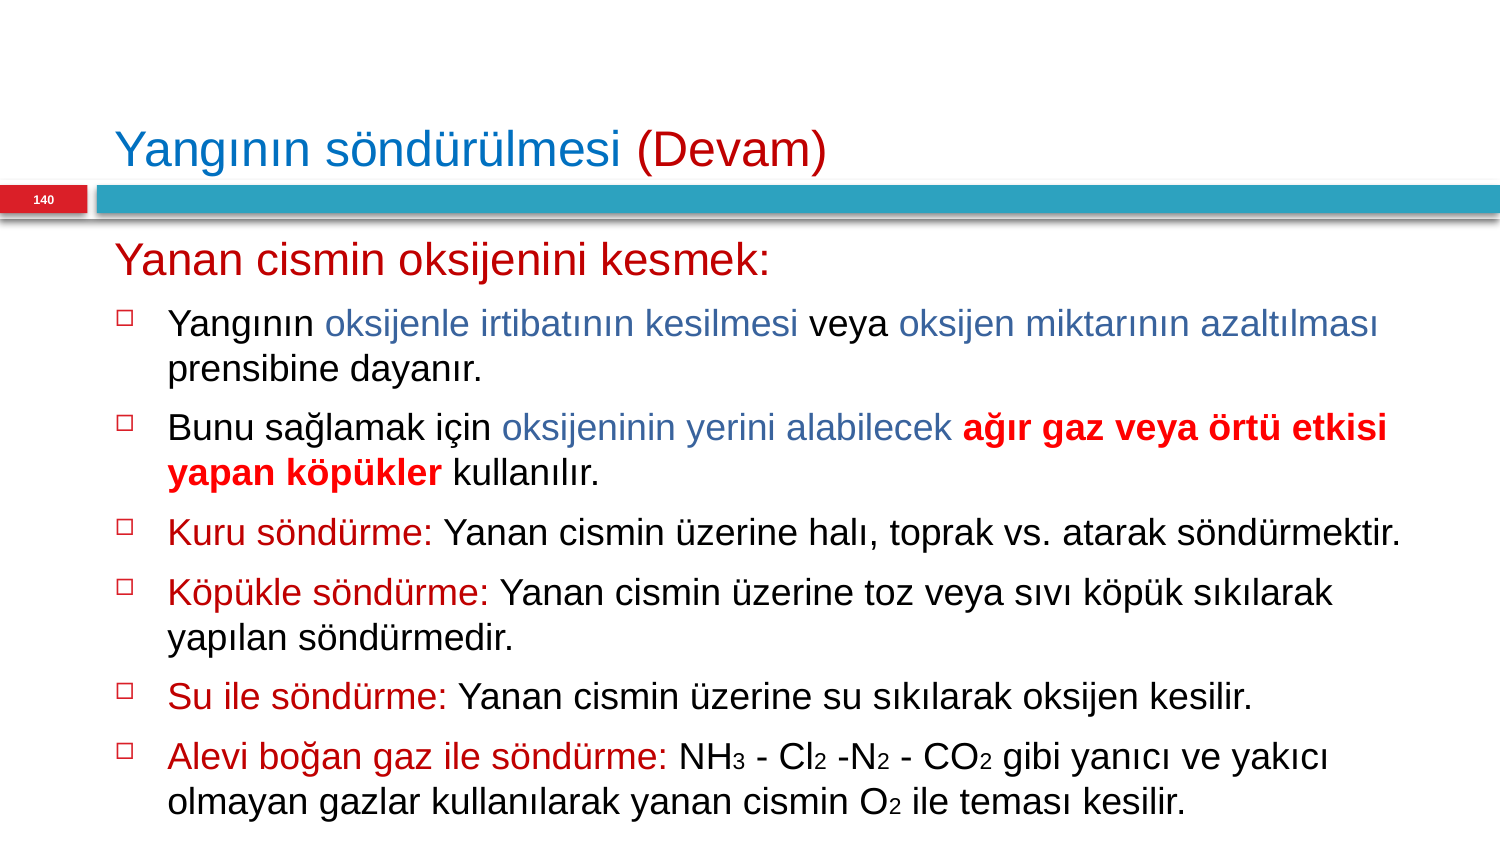

# Yangının söndürülmesi (Devam)
140
Yanan cismin oksijenini kesmek:
Yangının oksijenle irtibatının kesilmesi veya oksijen miktarının azaltılması prensibine dayanır.
Bunu sağlamak için oksijeninin yerini alabilecek ağır gaz veya örtü etkisi yapan köpükler kullanılır.
Kuru söndürme: Yanan cismin üzerine halı, toprak vs. atarak söndürmektir.
Köpükle söndürme: Yanan cismin üzerine toz veya sıvı köpük sıkılarak yapılan söndürmedir.
Su ile söndürme: Yanan cismin üzerine su sıkılarak oksijen kesilir.
Alevi boğan gaz ile söndürme: NH3 - Cl2 -N2 - CO2 gibi yanıcı ve yakıcı olmayan gazlar kullanılarak yanan cismin O2 ile teması kesilir.